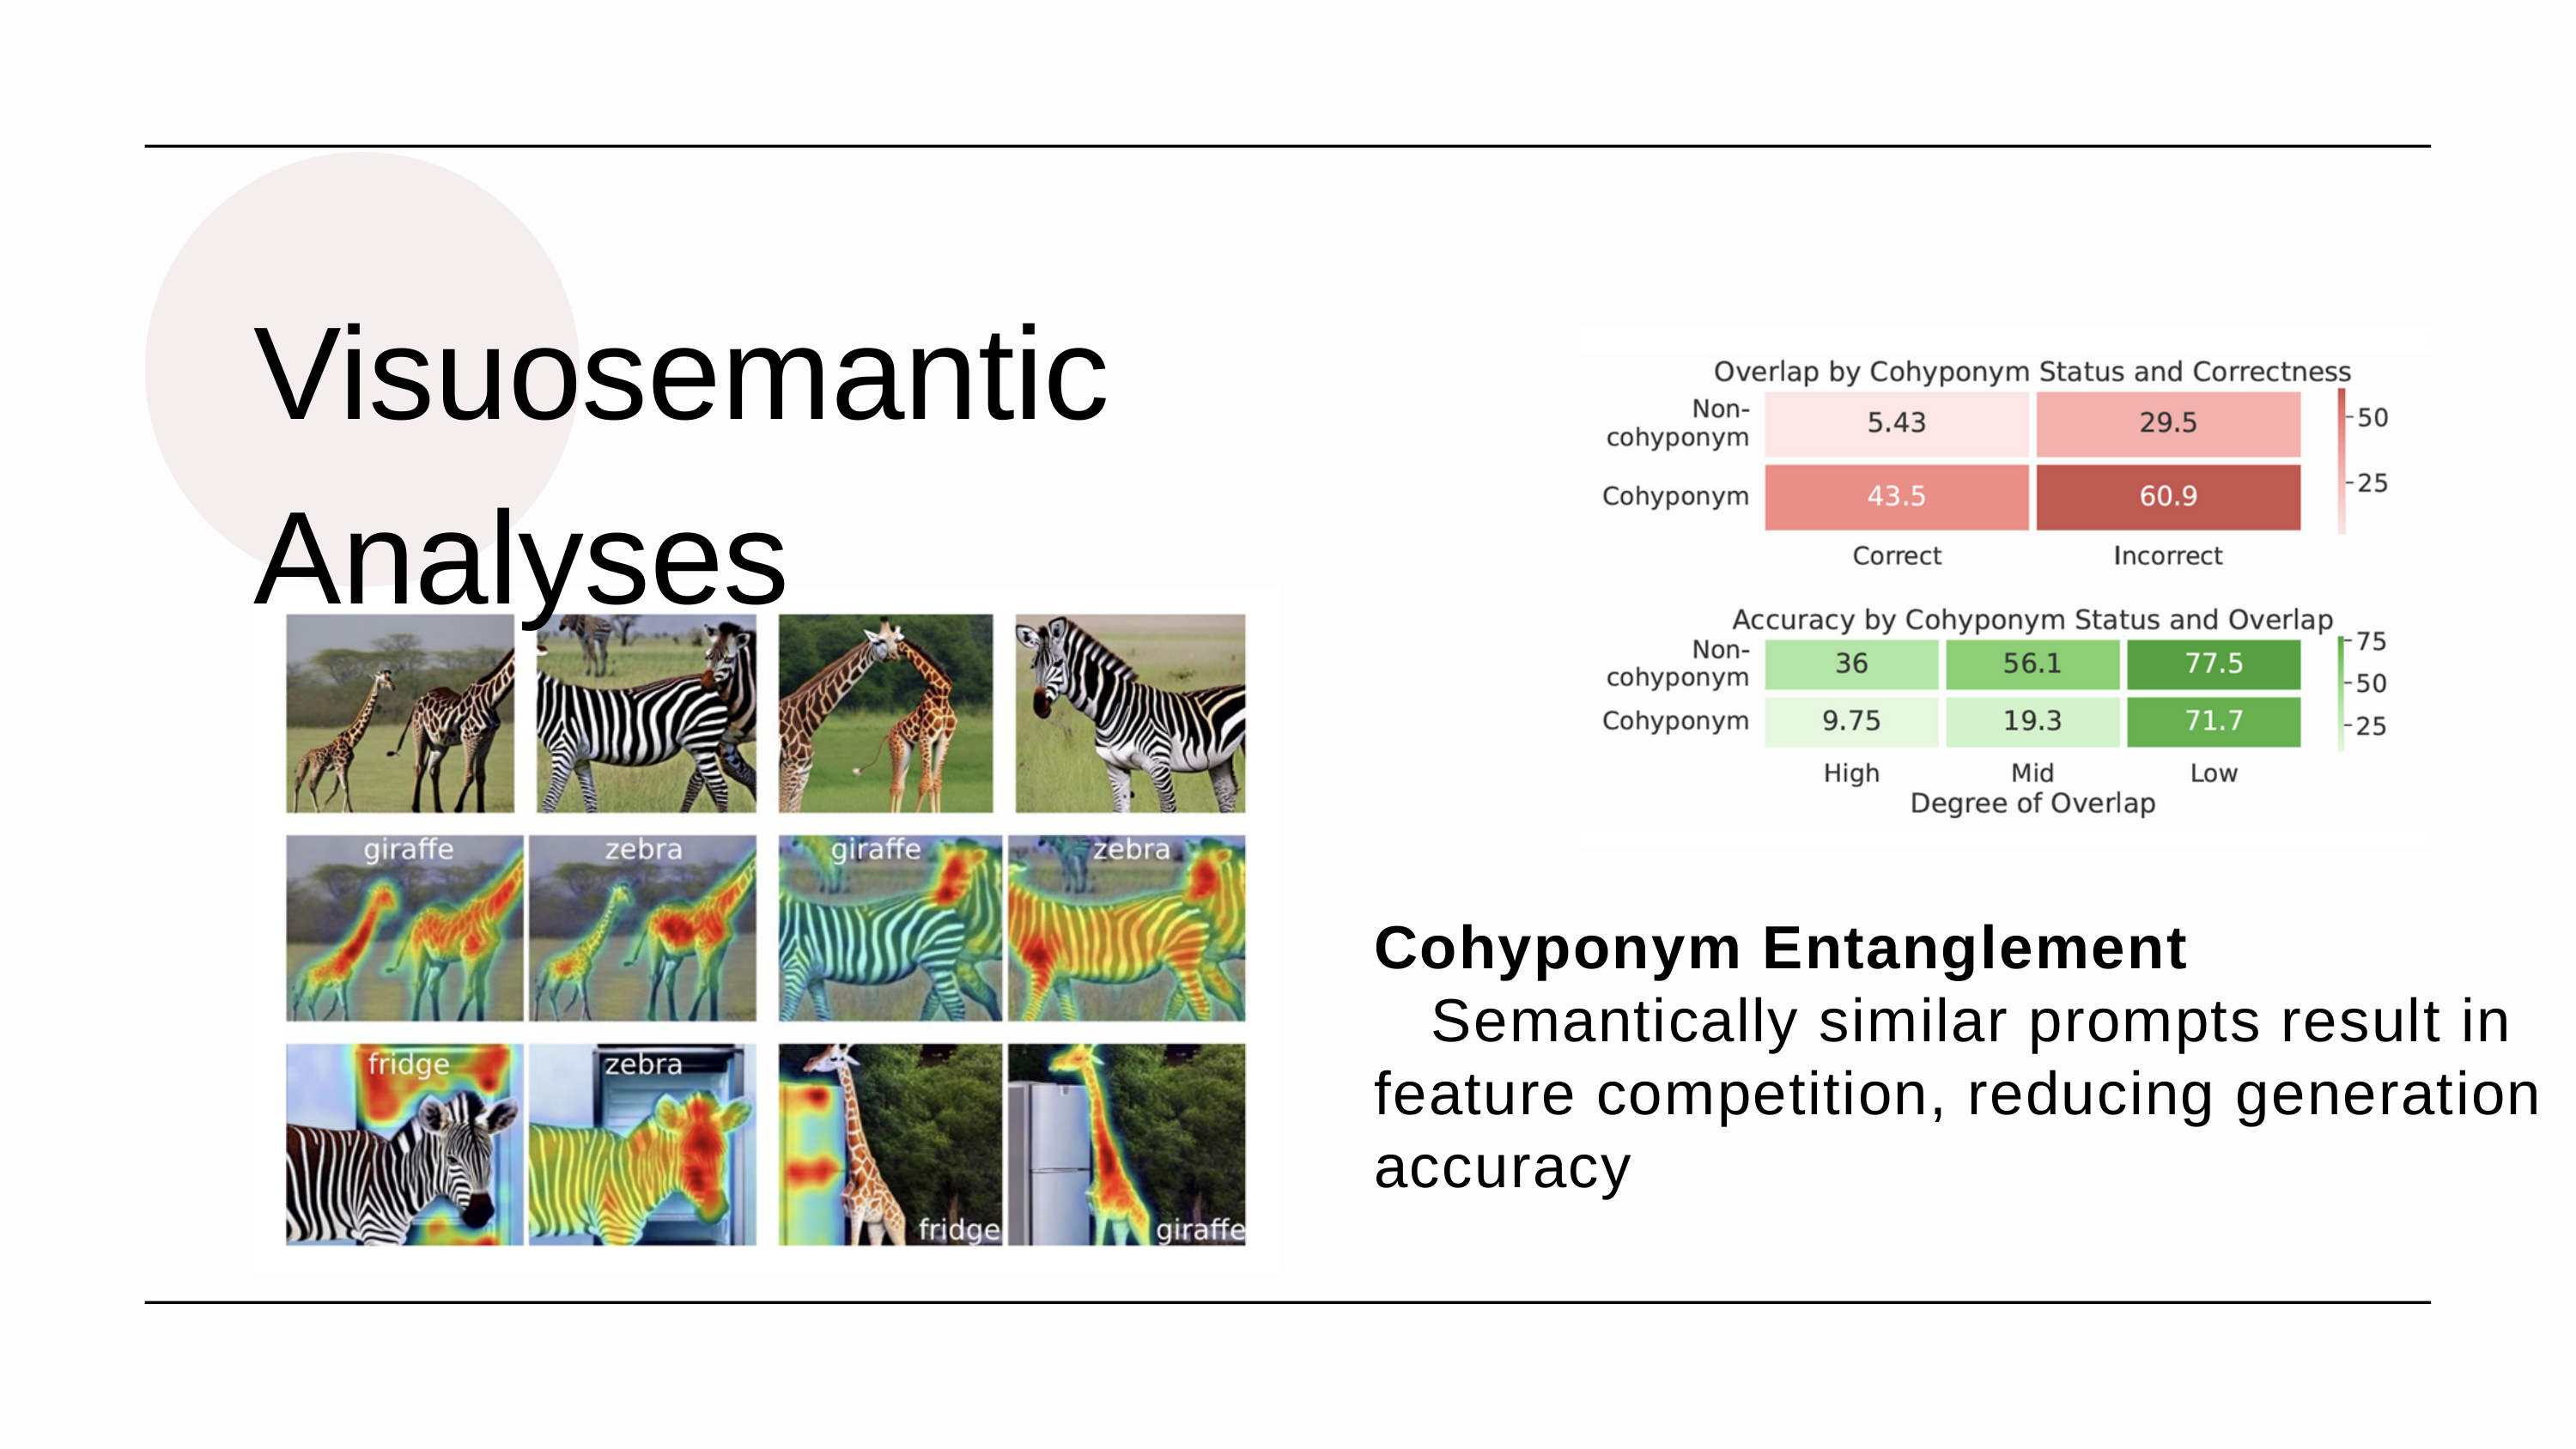

Visuosemantic Analyses

Cohyponym Entanglement
   Semantically similar prompts result in feature competition, reducing generation accuracy